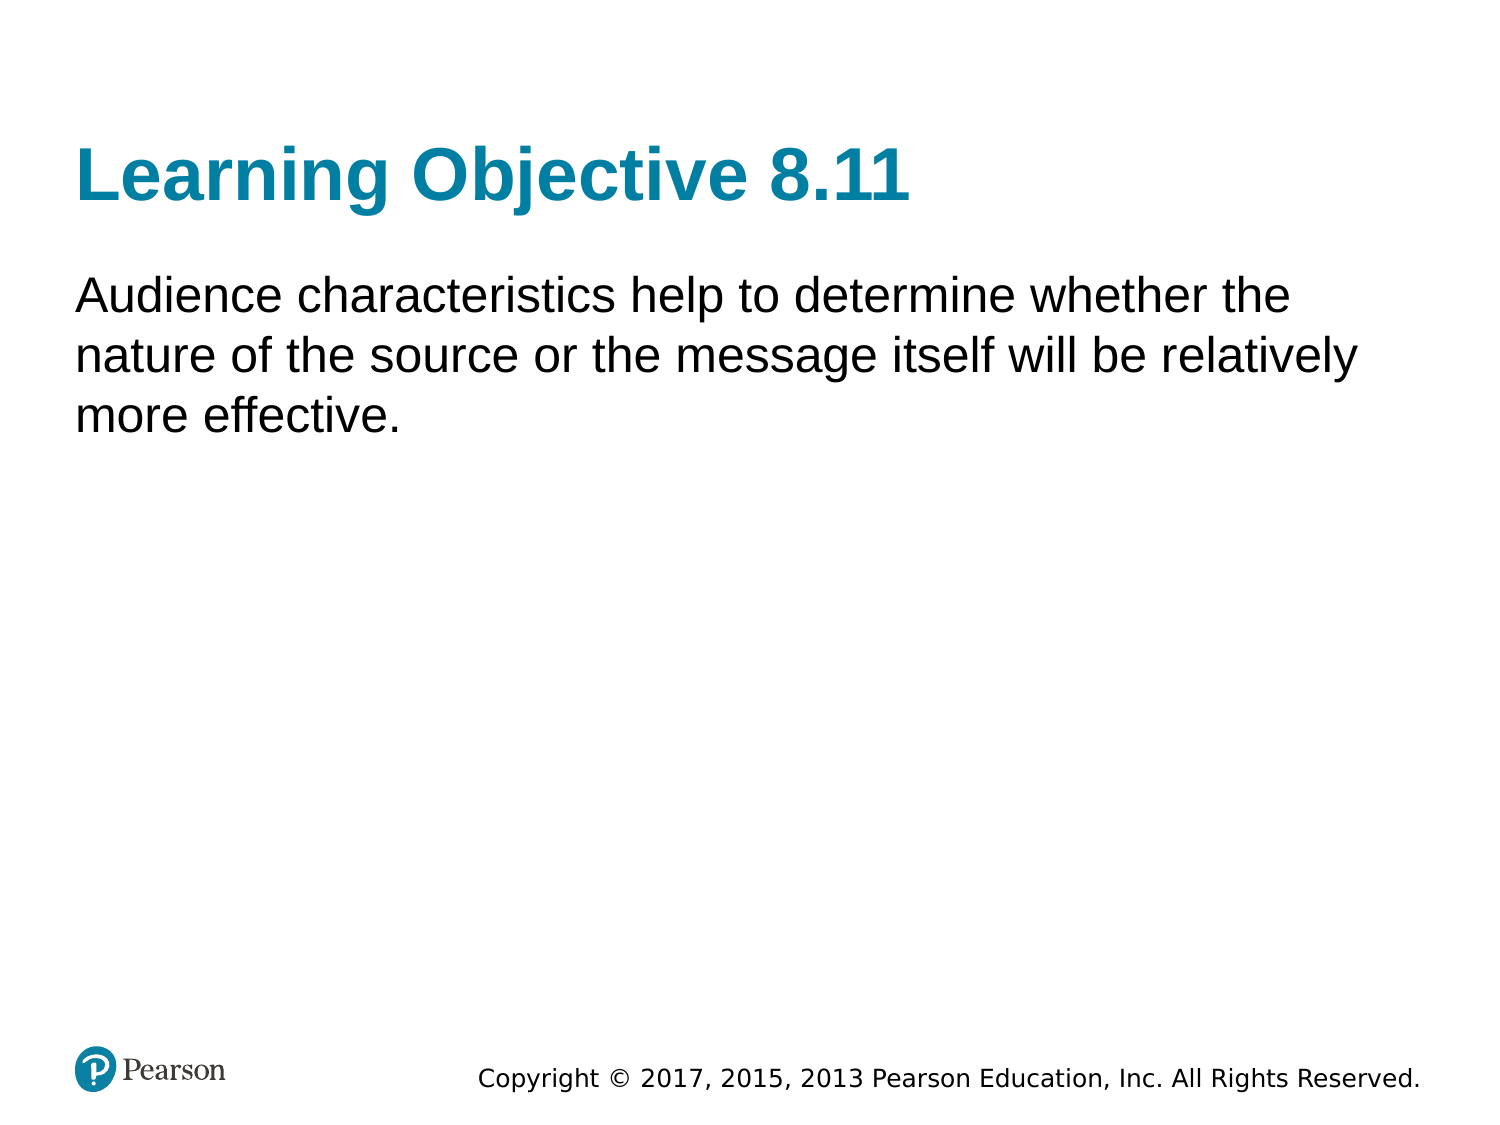

# Learning Objective 8.11
Audience characteristics help to determine whether the nature of the source or the message itself will be relatively more effective.